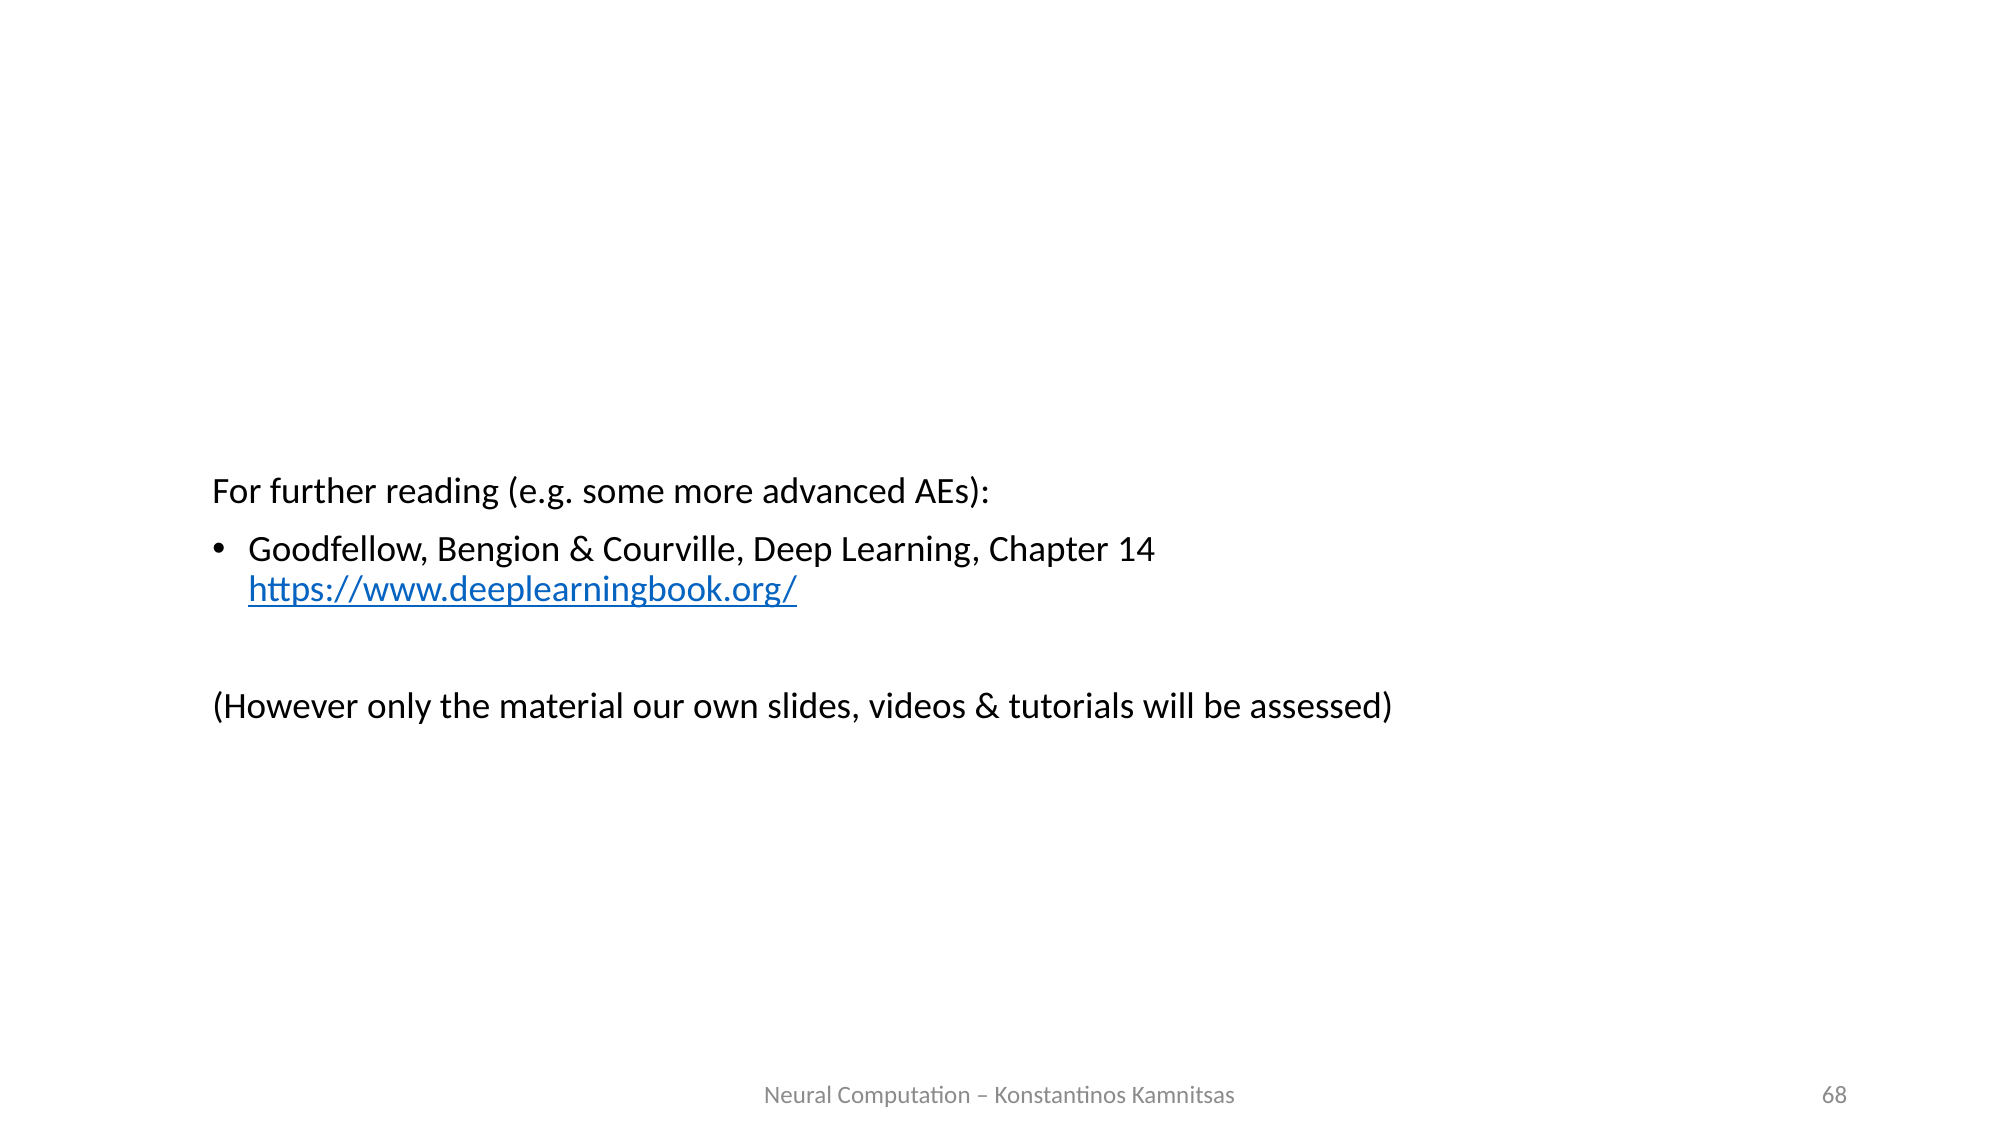

#
For further reading (e.g. some more advanced AEs):
Goodfellow, Bengion & Courville, Deep Learning, Chapter 14
https://www.deeplearningbook.org/

(However only the material our own slides, videos & tutorials will be assessed)
Neural Computation – Konstantinos Kamnitsas
68